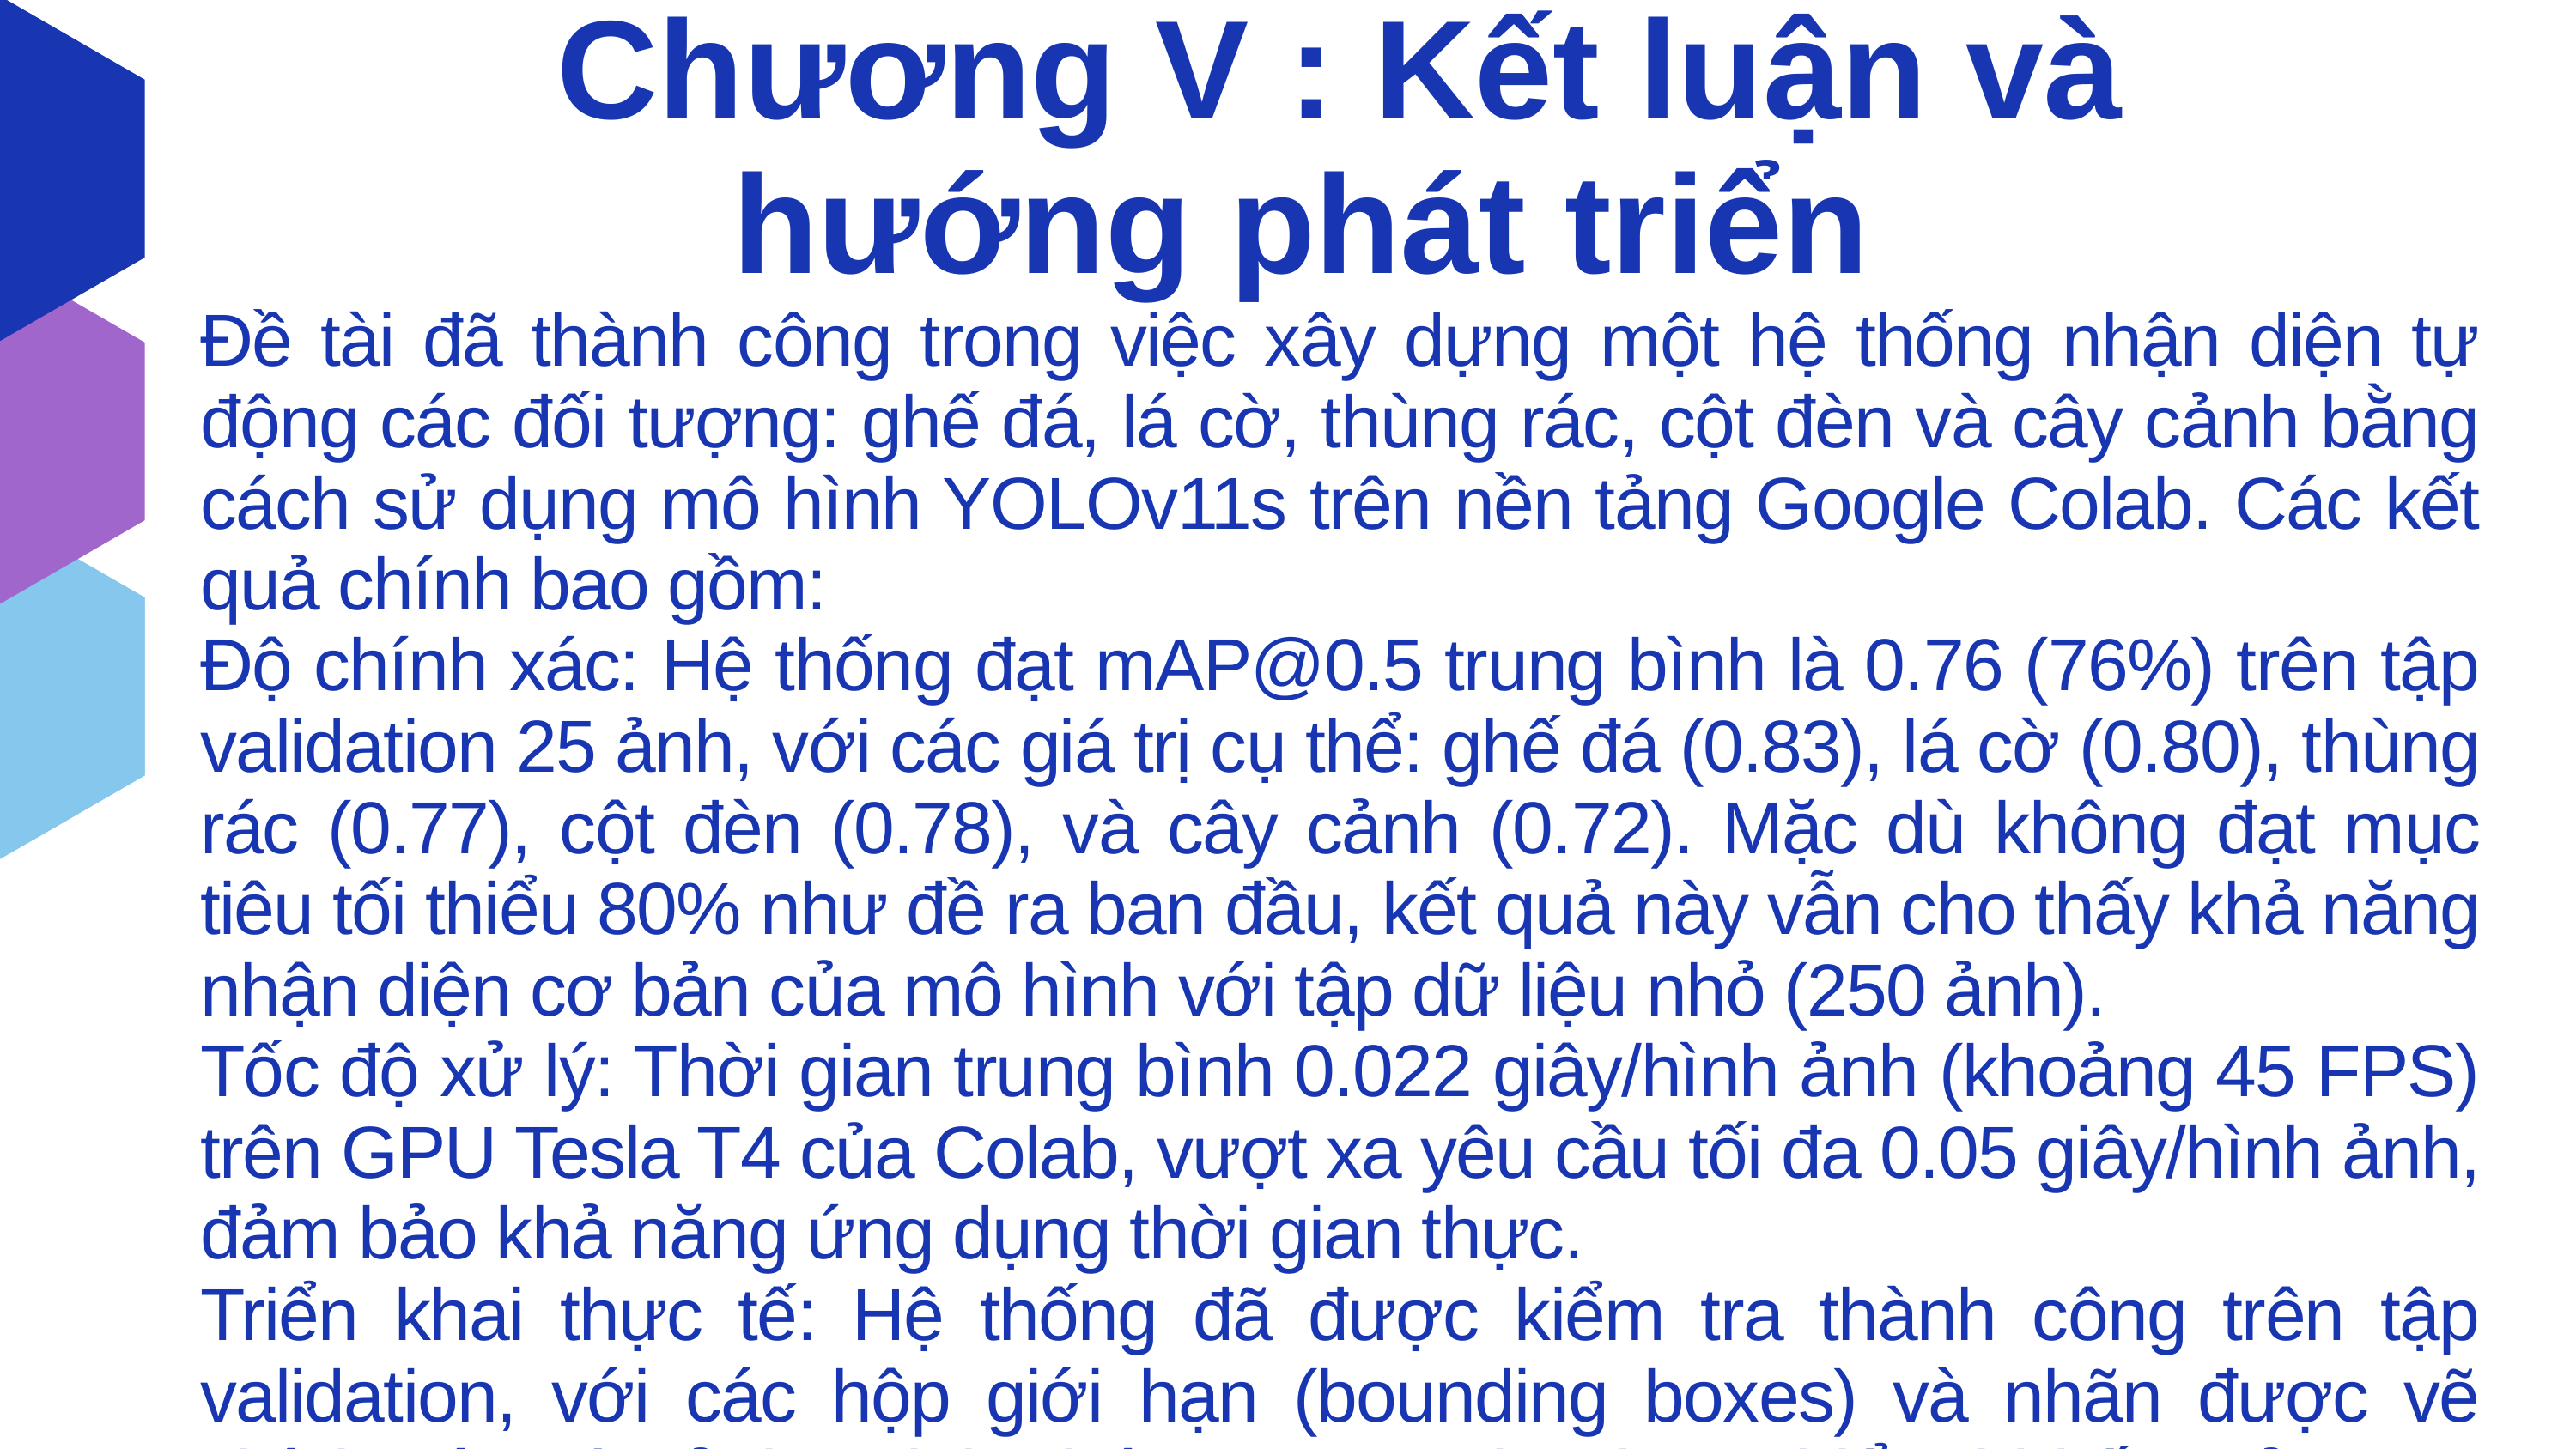

Chương V : Kết luận và hướng phát triển
Đề tài đã thành công trong việc xây dựng một hệ thống nhận diện tự động các đối tượng: ghế đá, lá cờ, thùng rác, cột đèn và cây cảnh bằng cách sử dụng mô hình YOLOv11s trên nền tảng Google Colab. Các kết quả chính bao gồm:
Độ chính xác: Hệ thống đạt mAP@0.5 trung bình là 0.76 (76%) trên tập validation 25 ảnh, với các giá trị cụ thể: ghế đá (0.83), lá cờ (0.80), thùng rác (0.77), cột đèn (0.78), và cây cảnh (0.72). Mặc dù không đạt mục tiêu tối thiểu 80% như đề ra ban đầu, kết quả này vẫn cho thấy khả năng nhận diện cơ bản của mô hình với tập dữ liệu nhỏ (250 ảnh).
Tốc độ xử lý: Thời gian trung bình 0.022 giây/hình ảnh (khoảng 45 FPS) trên GPU Tesla T4 của Colab, vượt xa yêu cầu tối đa 0.05 giây/hình ảnh, đảm bảo khả năng ứng dụng thời gian thực.
Triển khai thực tế: Hệ thống đã được kiểm tra thành công trên tập validation, với các hộp giới hạn (bounding boxes) và nhãn được vẽ chính xác trên ảnh, minh chứng qua script demo hiển thị kết quả trong Colab.